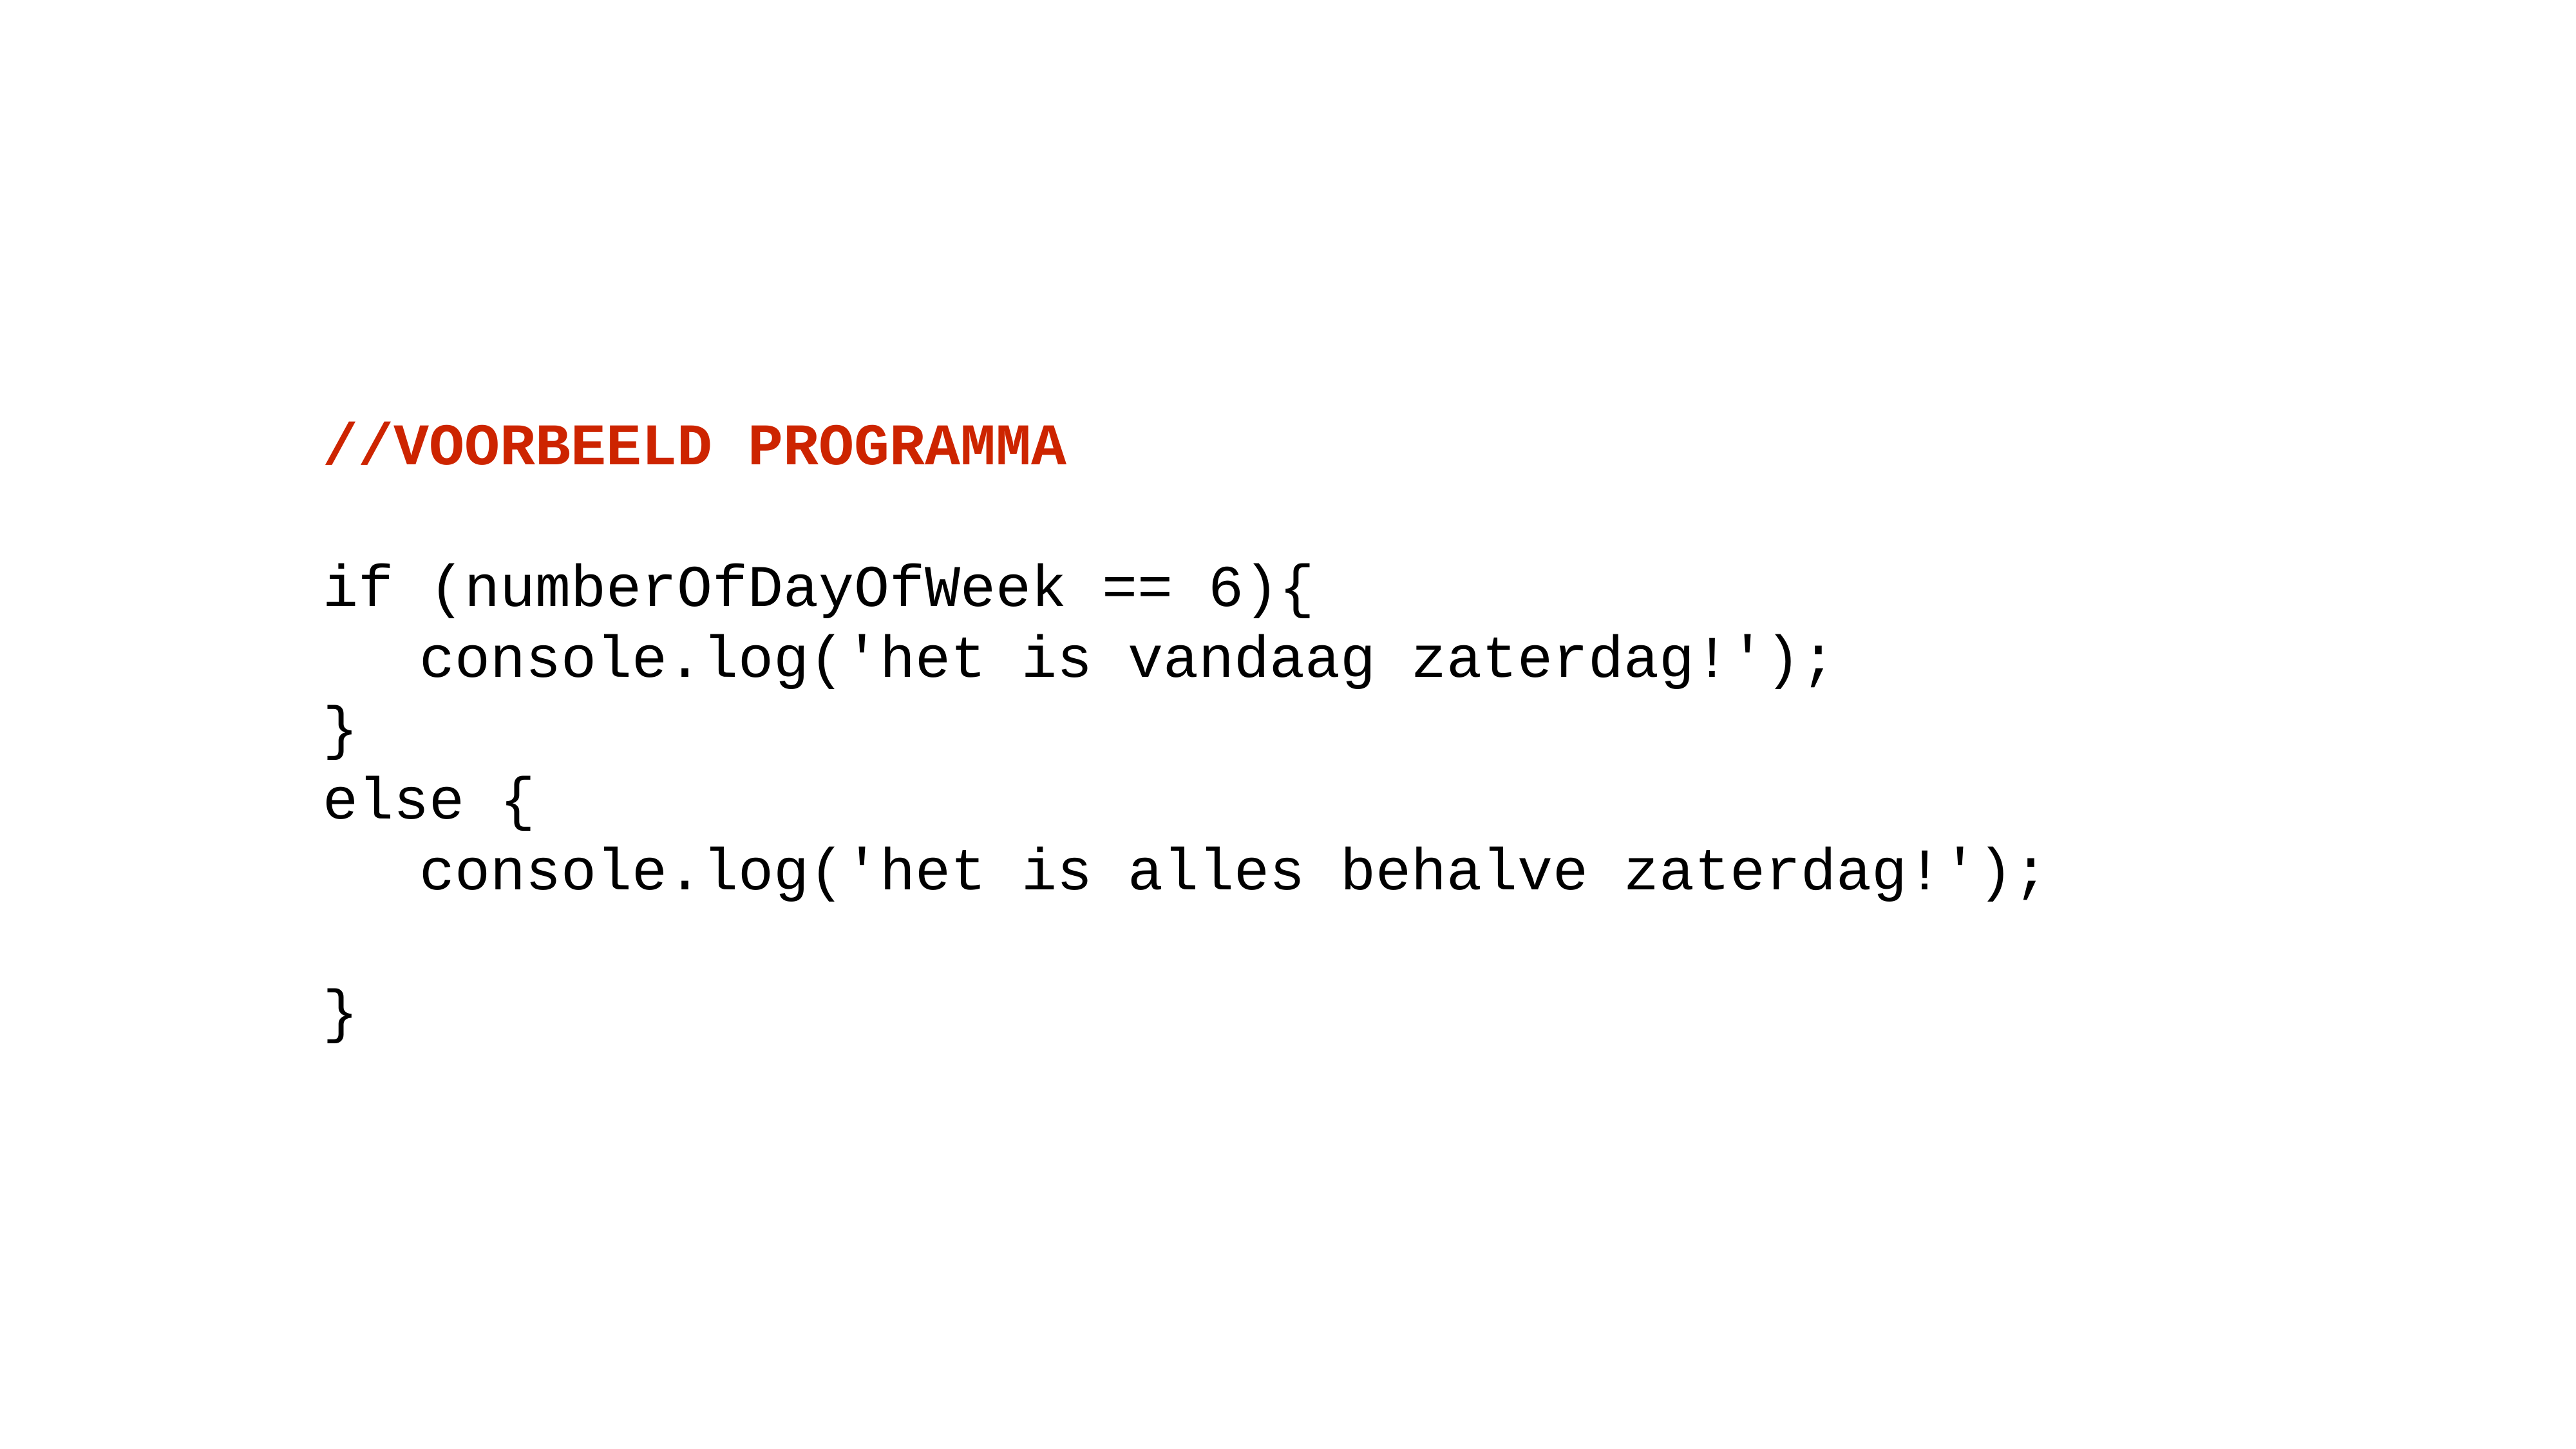

//VOORBEELD PROGRAMMA

if (numberOfDayOfWeek == 6){
	console.log('het is vandaag zaterdag!');
}
else {
	console.log('het is alles behalve zaterdag!');

}